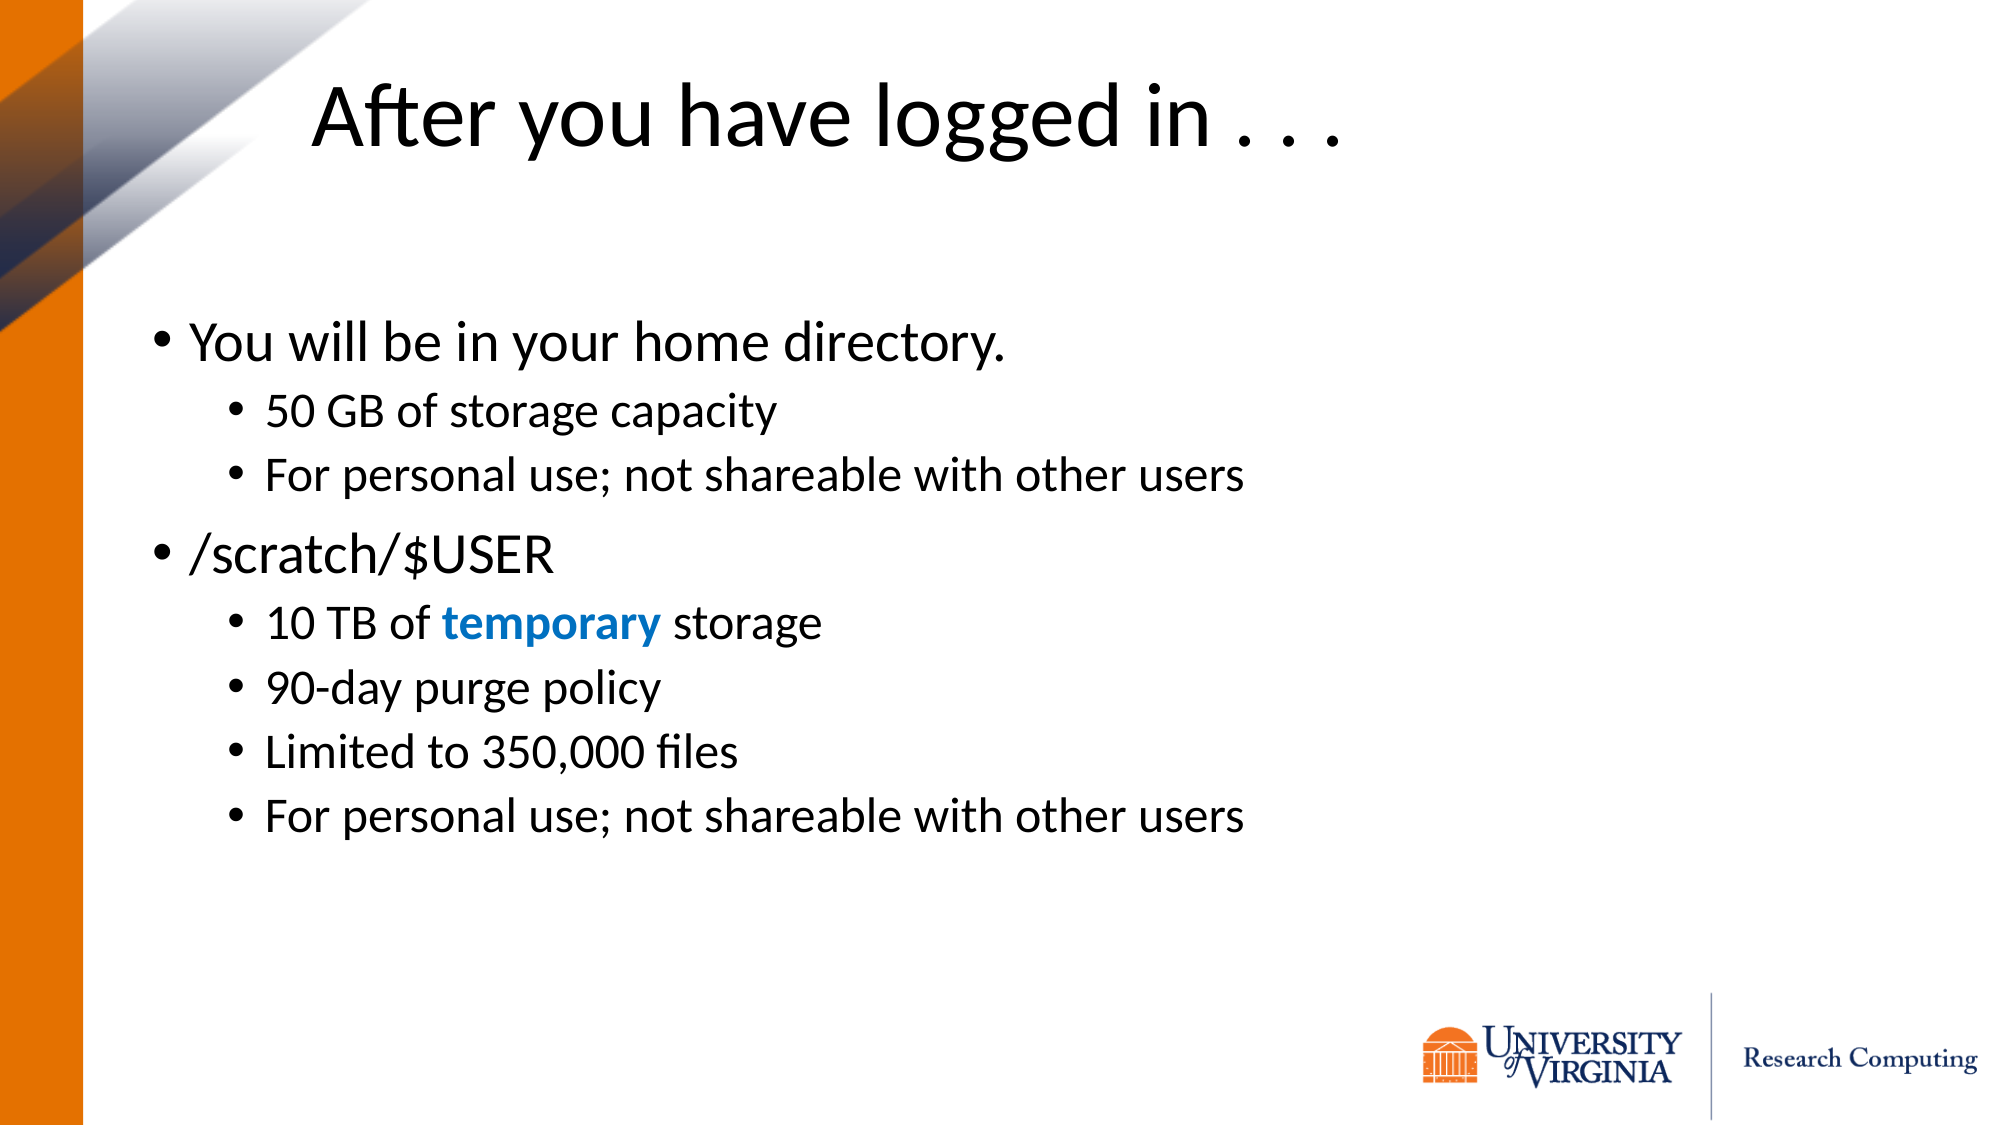

# After you have logged in . . .
You will be in your home directory.
50 GB of storage capacity
For personal use; not shareable with other users
/scratch/$USER
10 TB of temporary storage
90-day purge policy
Limited to 350,000 files
For personal use; not shareable with other users